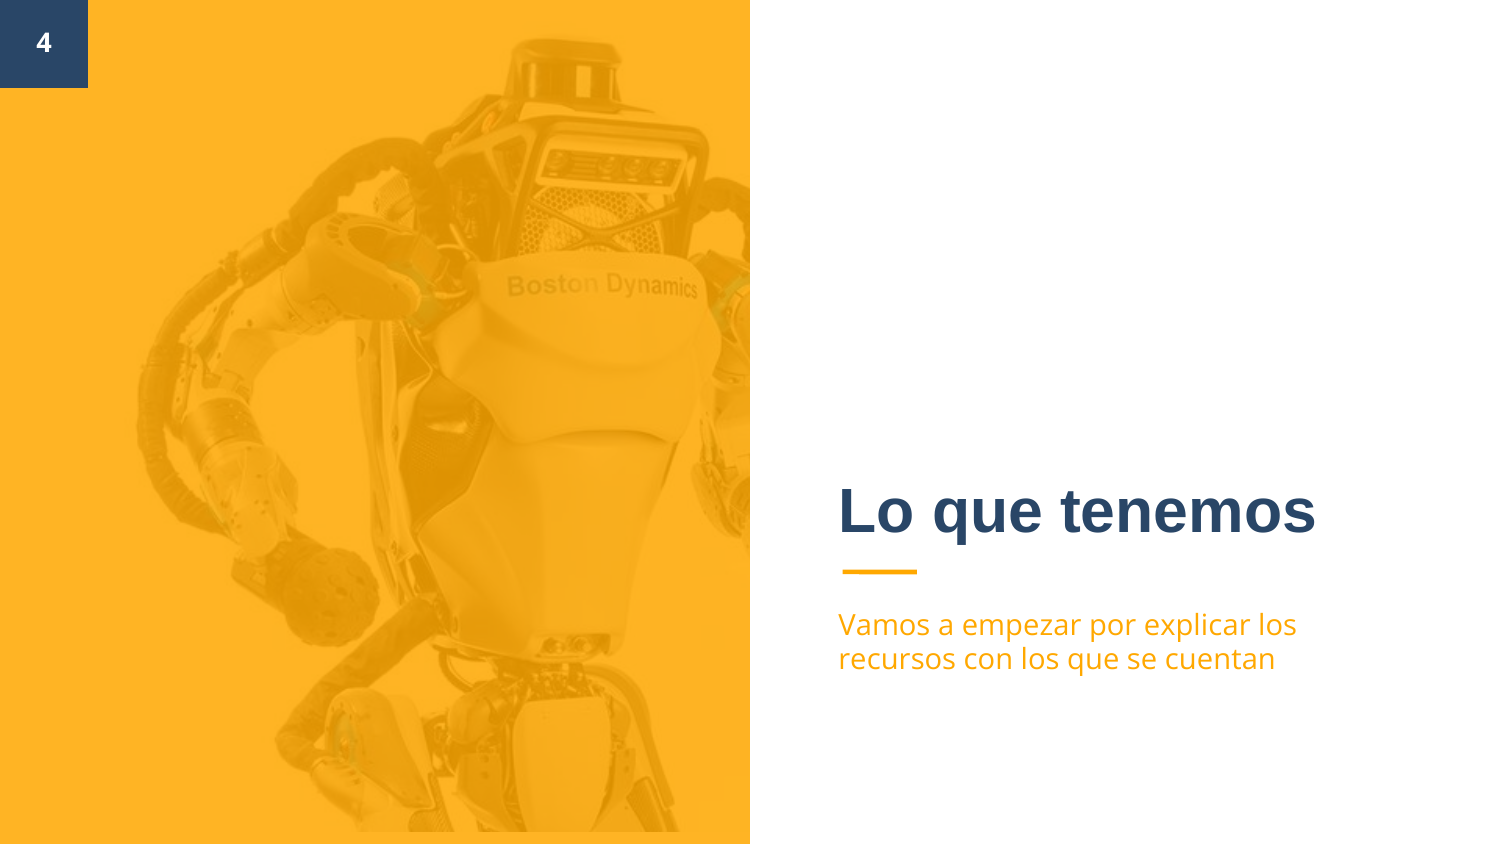

4
Lo que tenemos
Vamos a empezar por explicar los recursos con los que se cuentan